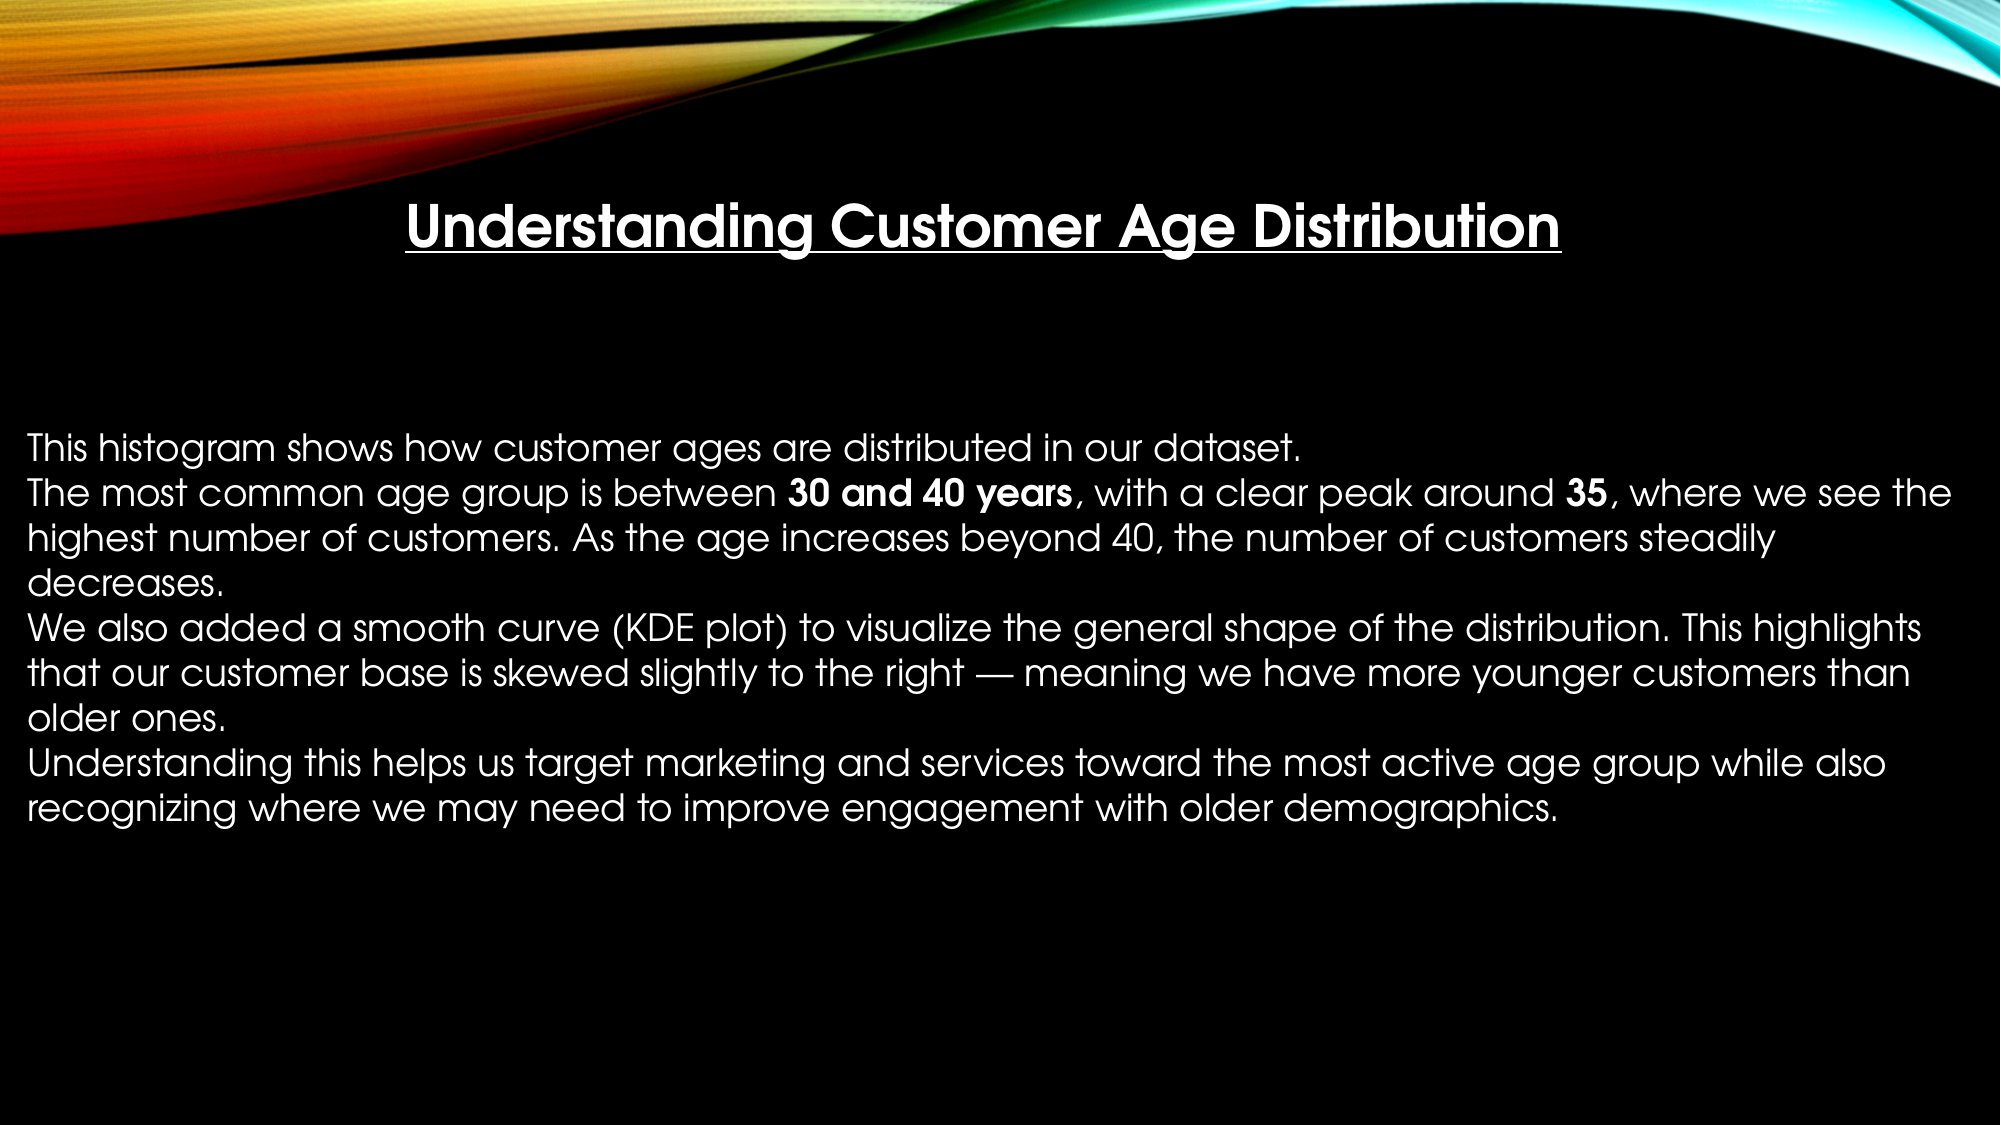

Understanding Customer Age Distribution
This histogram shows how customer ages are distributed in our dataset.
The most common age group is between 30 and 40 years, with a clear peak around 35, where we see the highest number of customers. As the age increases beyond 40, the number of customers steadily decreases.
We also added a smooth curve (KDE plot) to visualize the general shape of the distribution. This highlights that our customer base is skewed slightly to the right — meaning we have more younger customers than older ones.
Understanding this helps us target marketing and services toward the most active age group while also recognizing where we may need to improve engagement with older demographics.